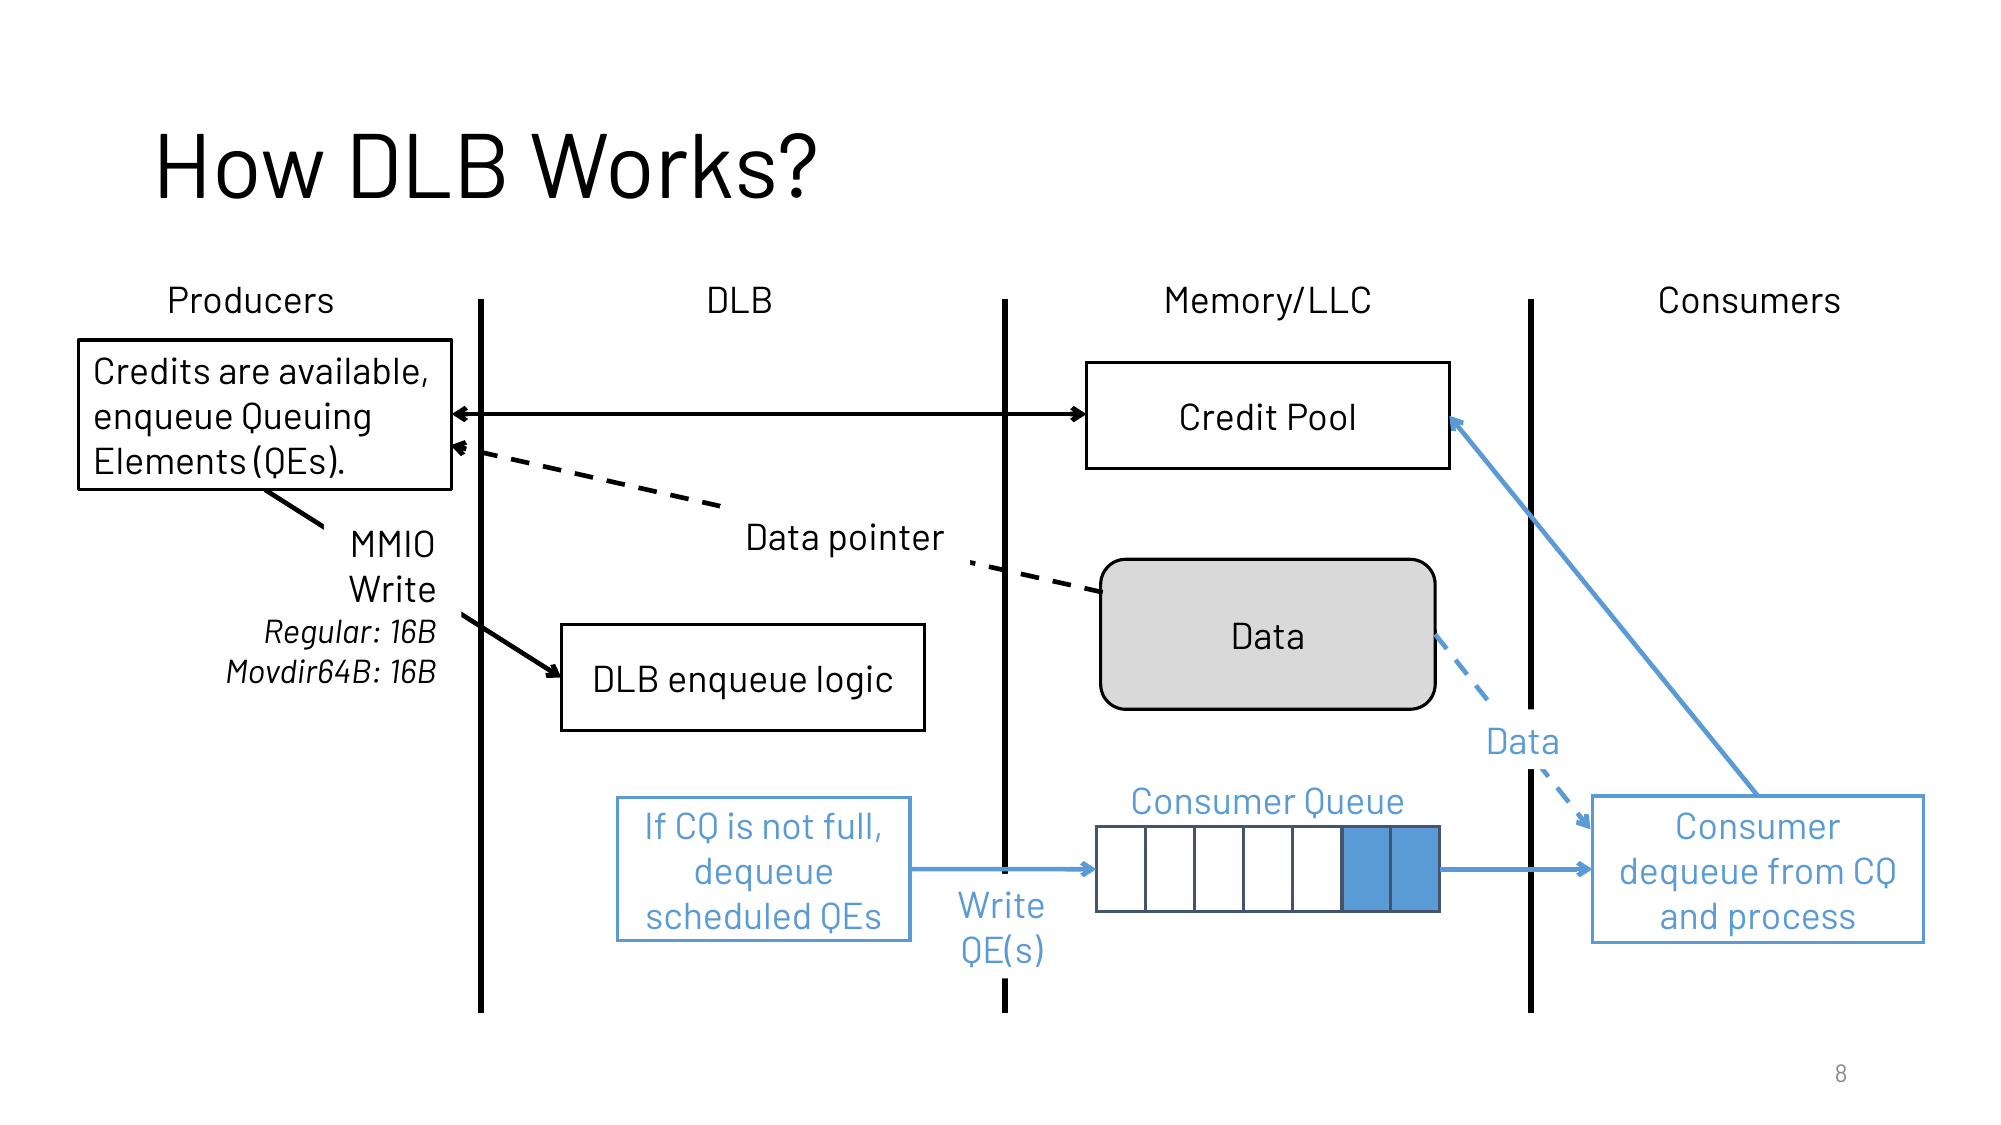

# How DLB Works?
Producers
DLB
Memory/LLC
Consumers
Credits are available, enqueue Queuing Elements (QEs).
Credit Pool
Data pointer
MMIO Write
Data
Regular: 16B
Movdir64B: 16B
DLB enqueue logic
Data
Consumer Queue
Consumer dequeue from CQ and process
If CQ is not full, dequeue scheduled QEs

Write
QE(s)
8